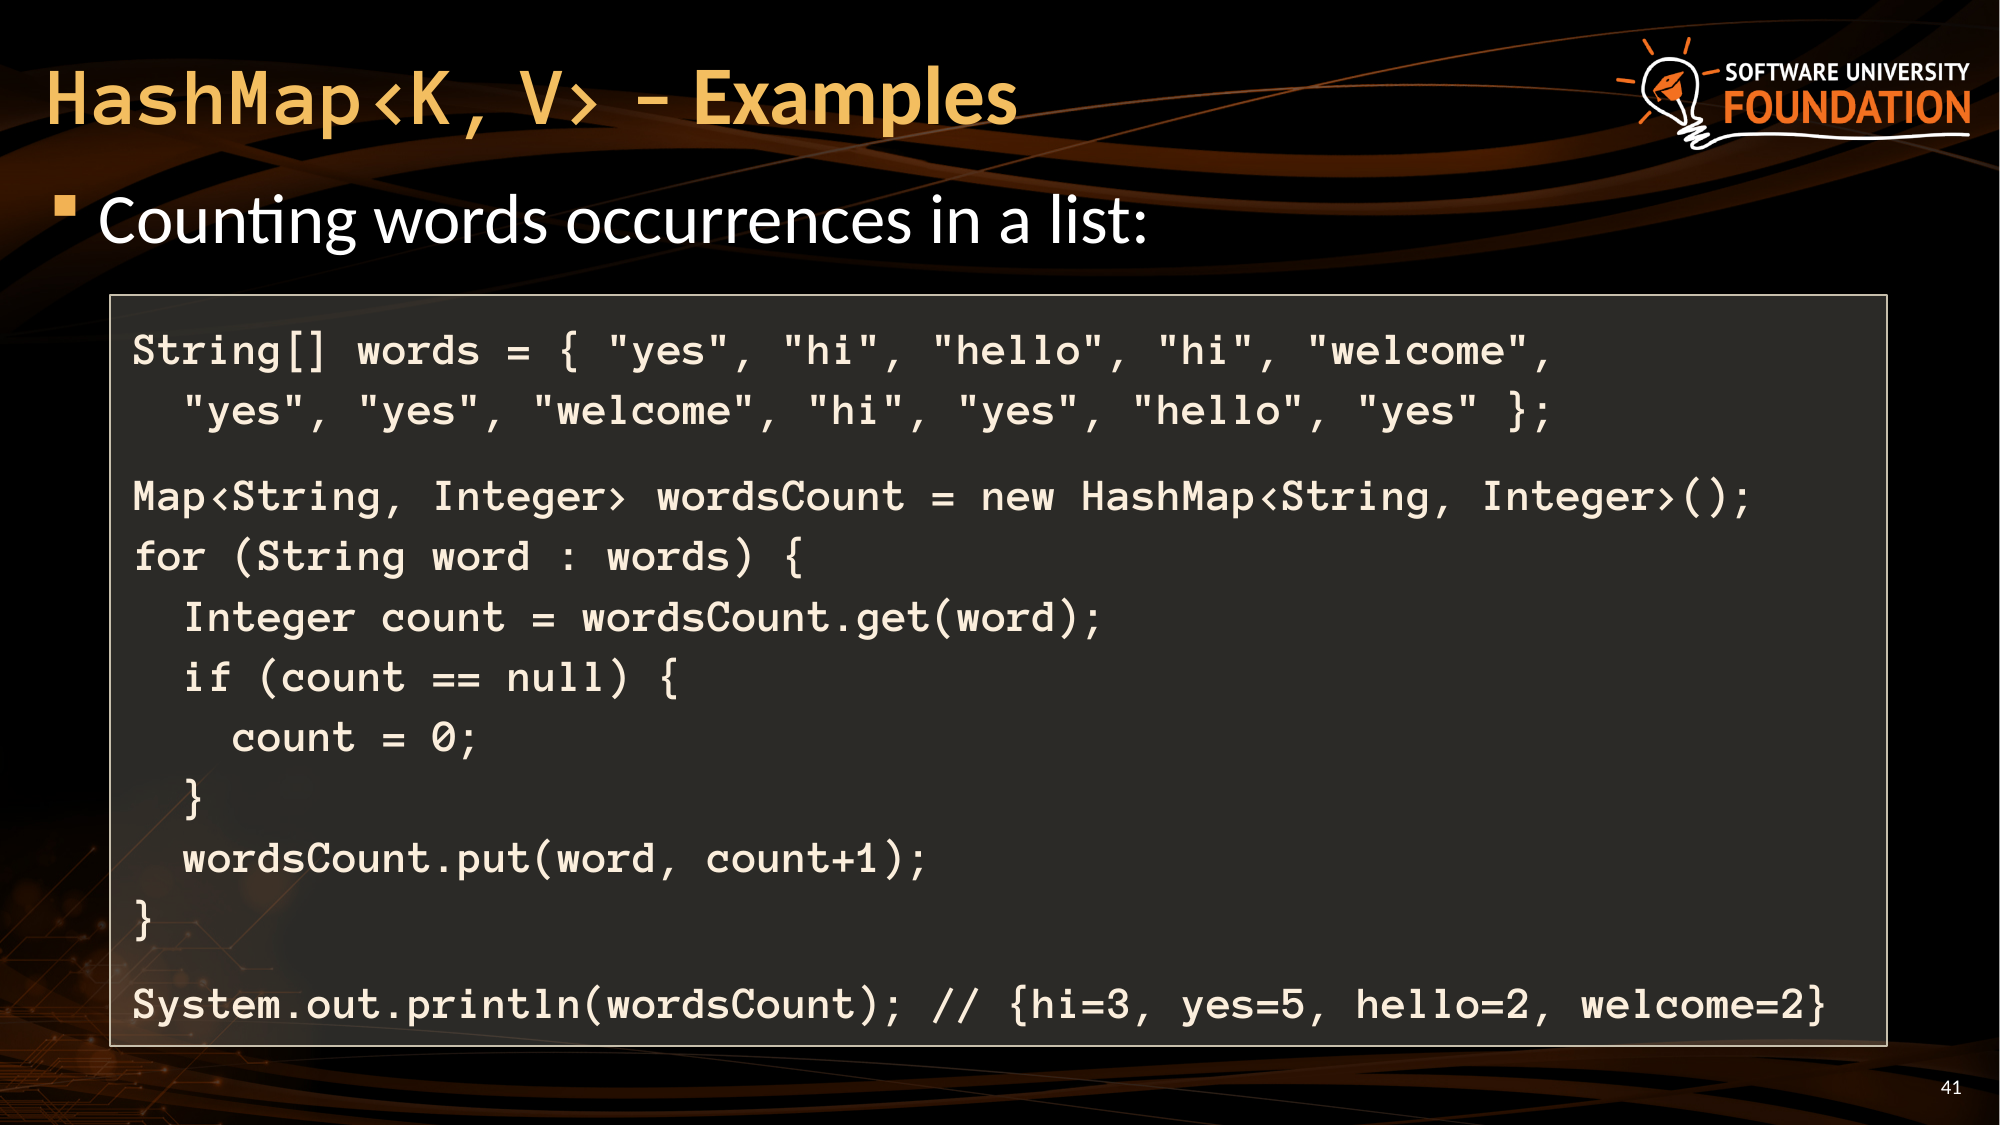

# HashMap<K, V> – Examples
Counting words occurrences in a list:
String[] words = { "yes", "hi", "hello", "hi", "welcome",
  "yes", "yes", "welcome", "hi", "yes", "hello", "yes" };
Map<String, Integer> wordsCount = new HashMap<String, Integer>();
for (String word : words) {
  Integer count = wordsCount.get(word);
  if (count == null) {
    count = 0;
  }
  wordsCount.put(word, count+1);
}
System.out.println(wordsCount); // {hi=3, yes=5, hello=2, welcome=2}
41